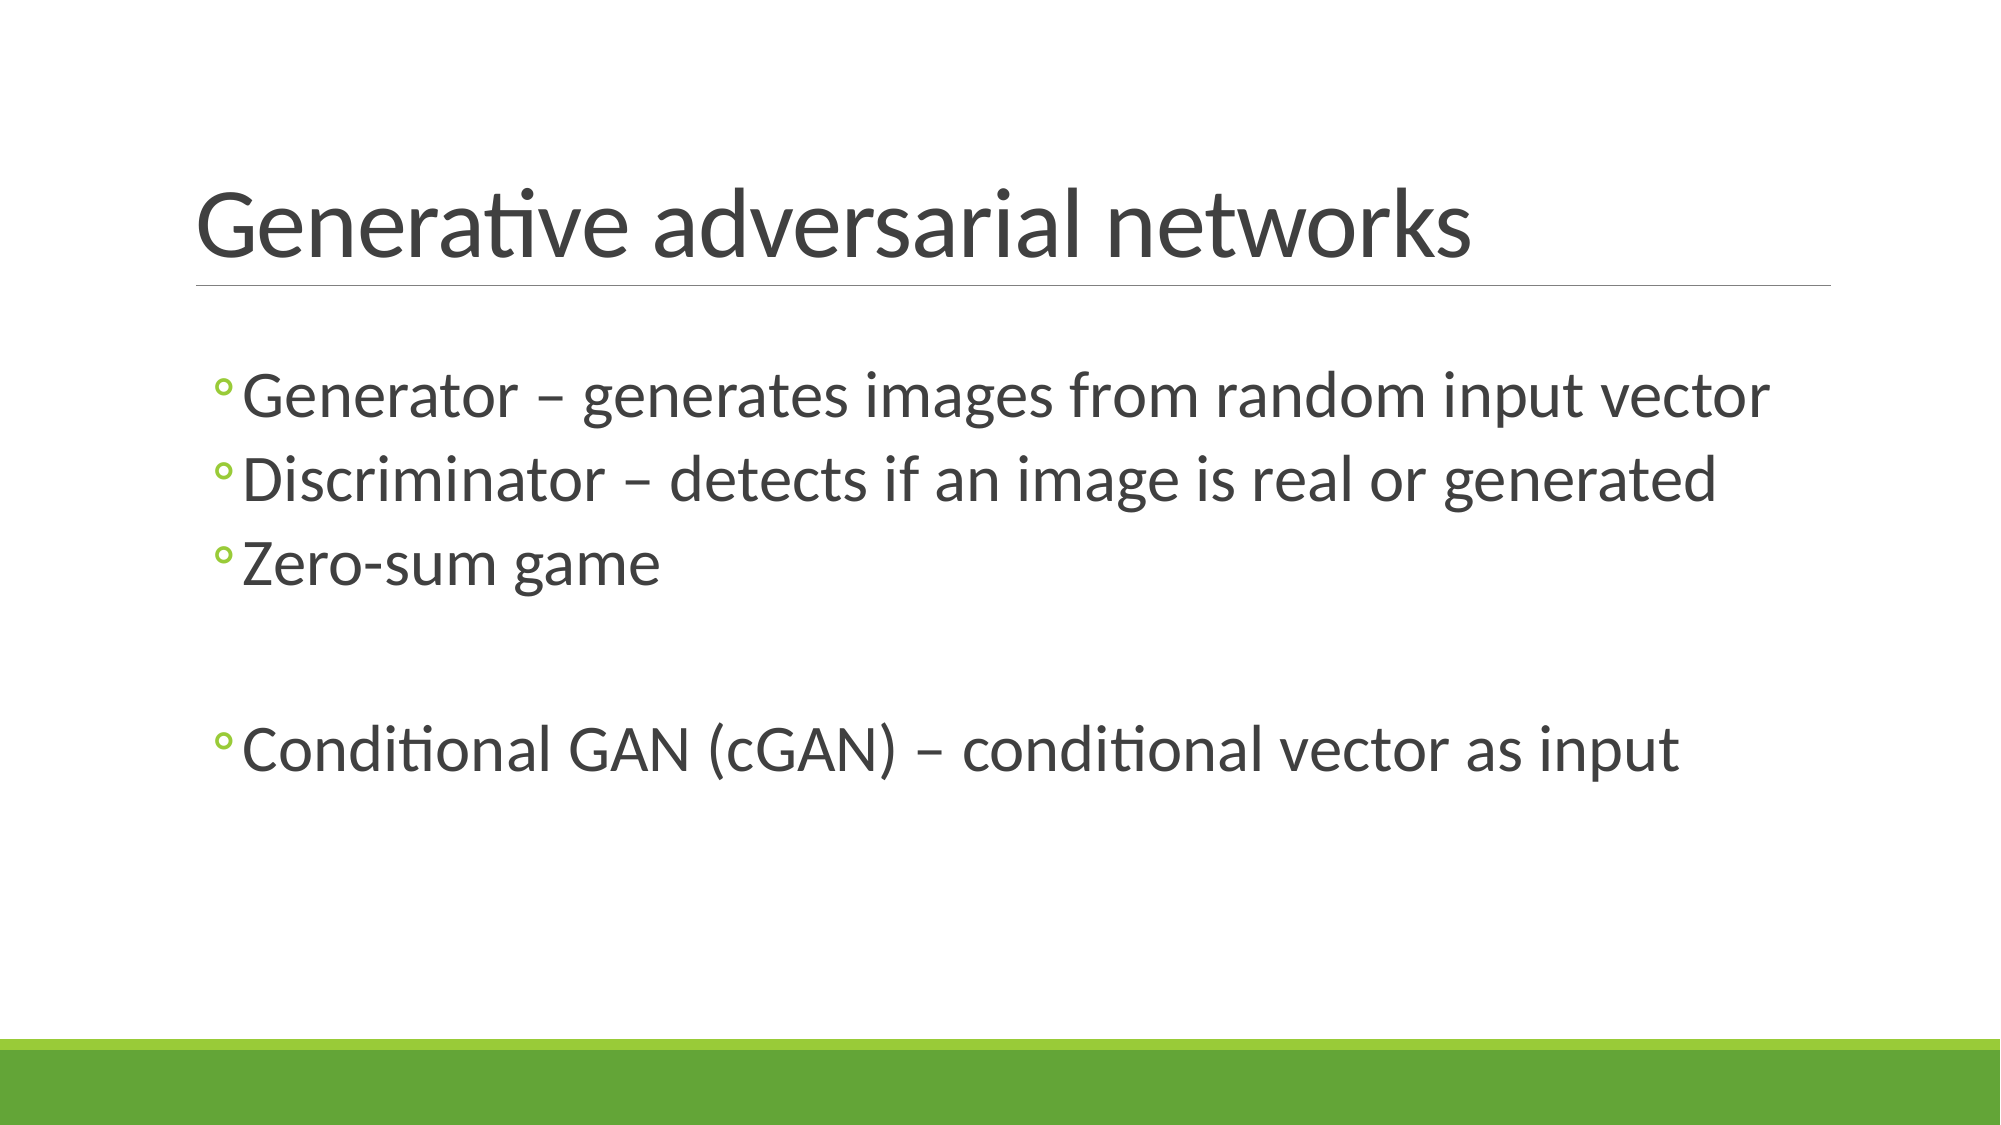

# Generative adversarial networks

Generator – generates images from random input vector
Discriminator – detects if an image is real or generated
Zero-sum game

Conditional GAN (cGAN) – conditional vector as input